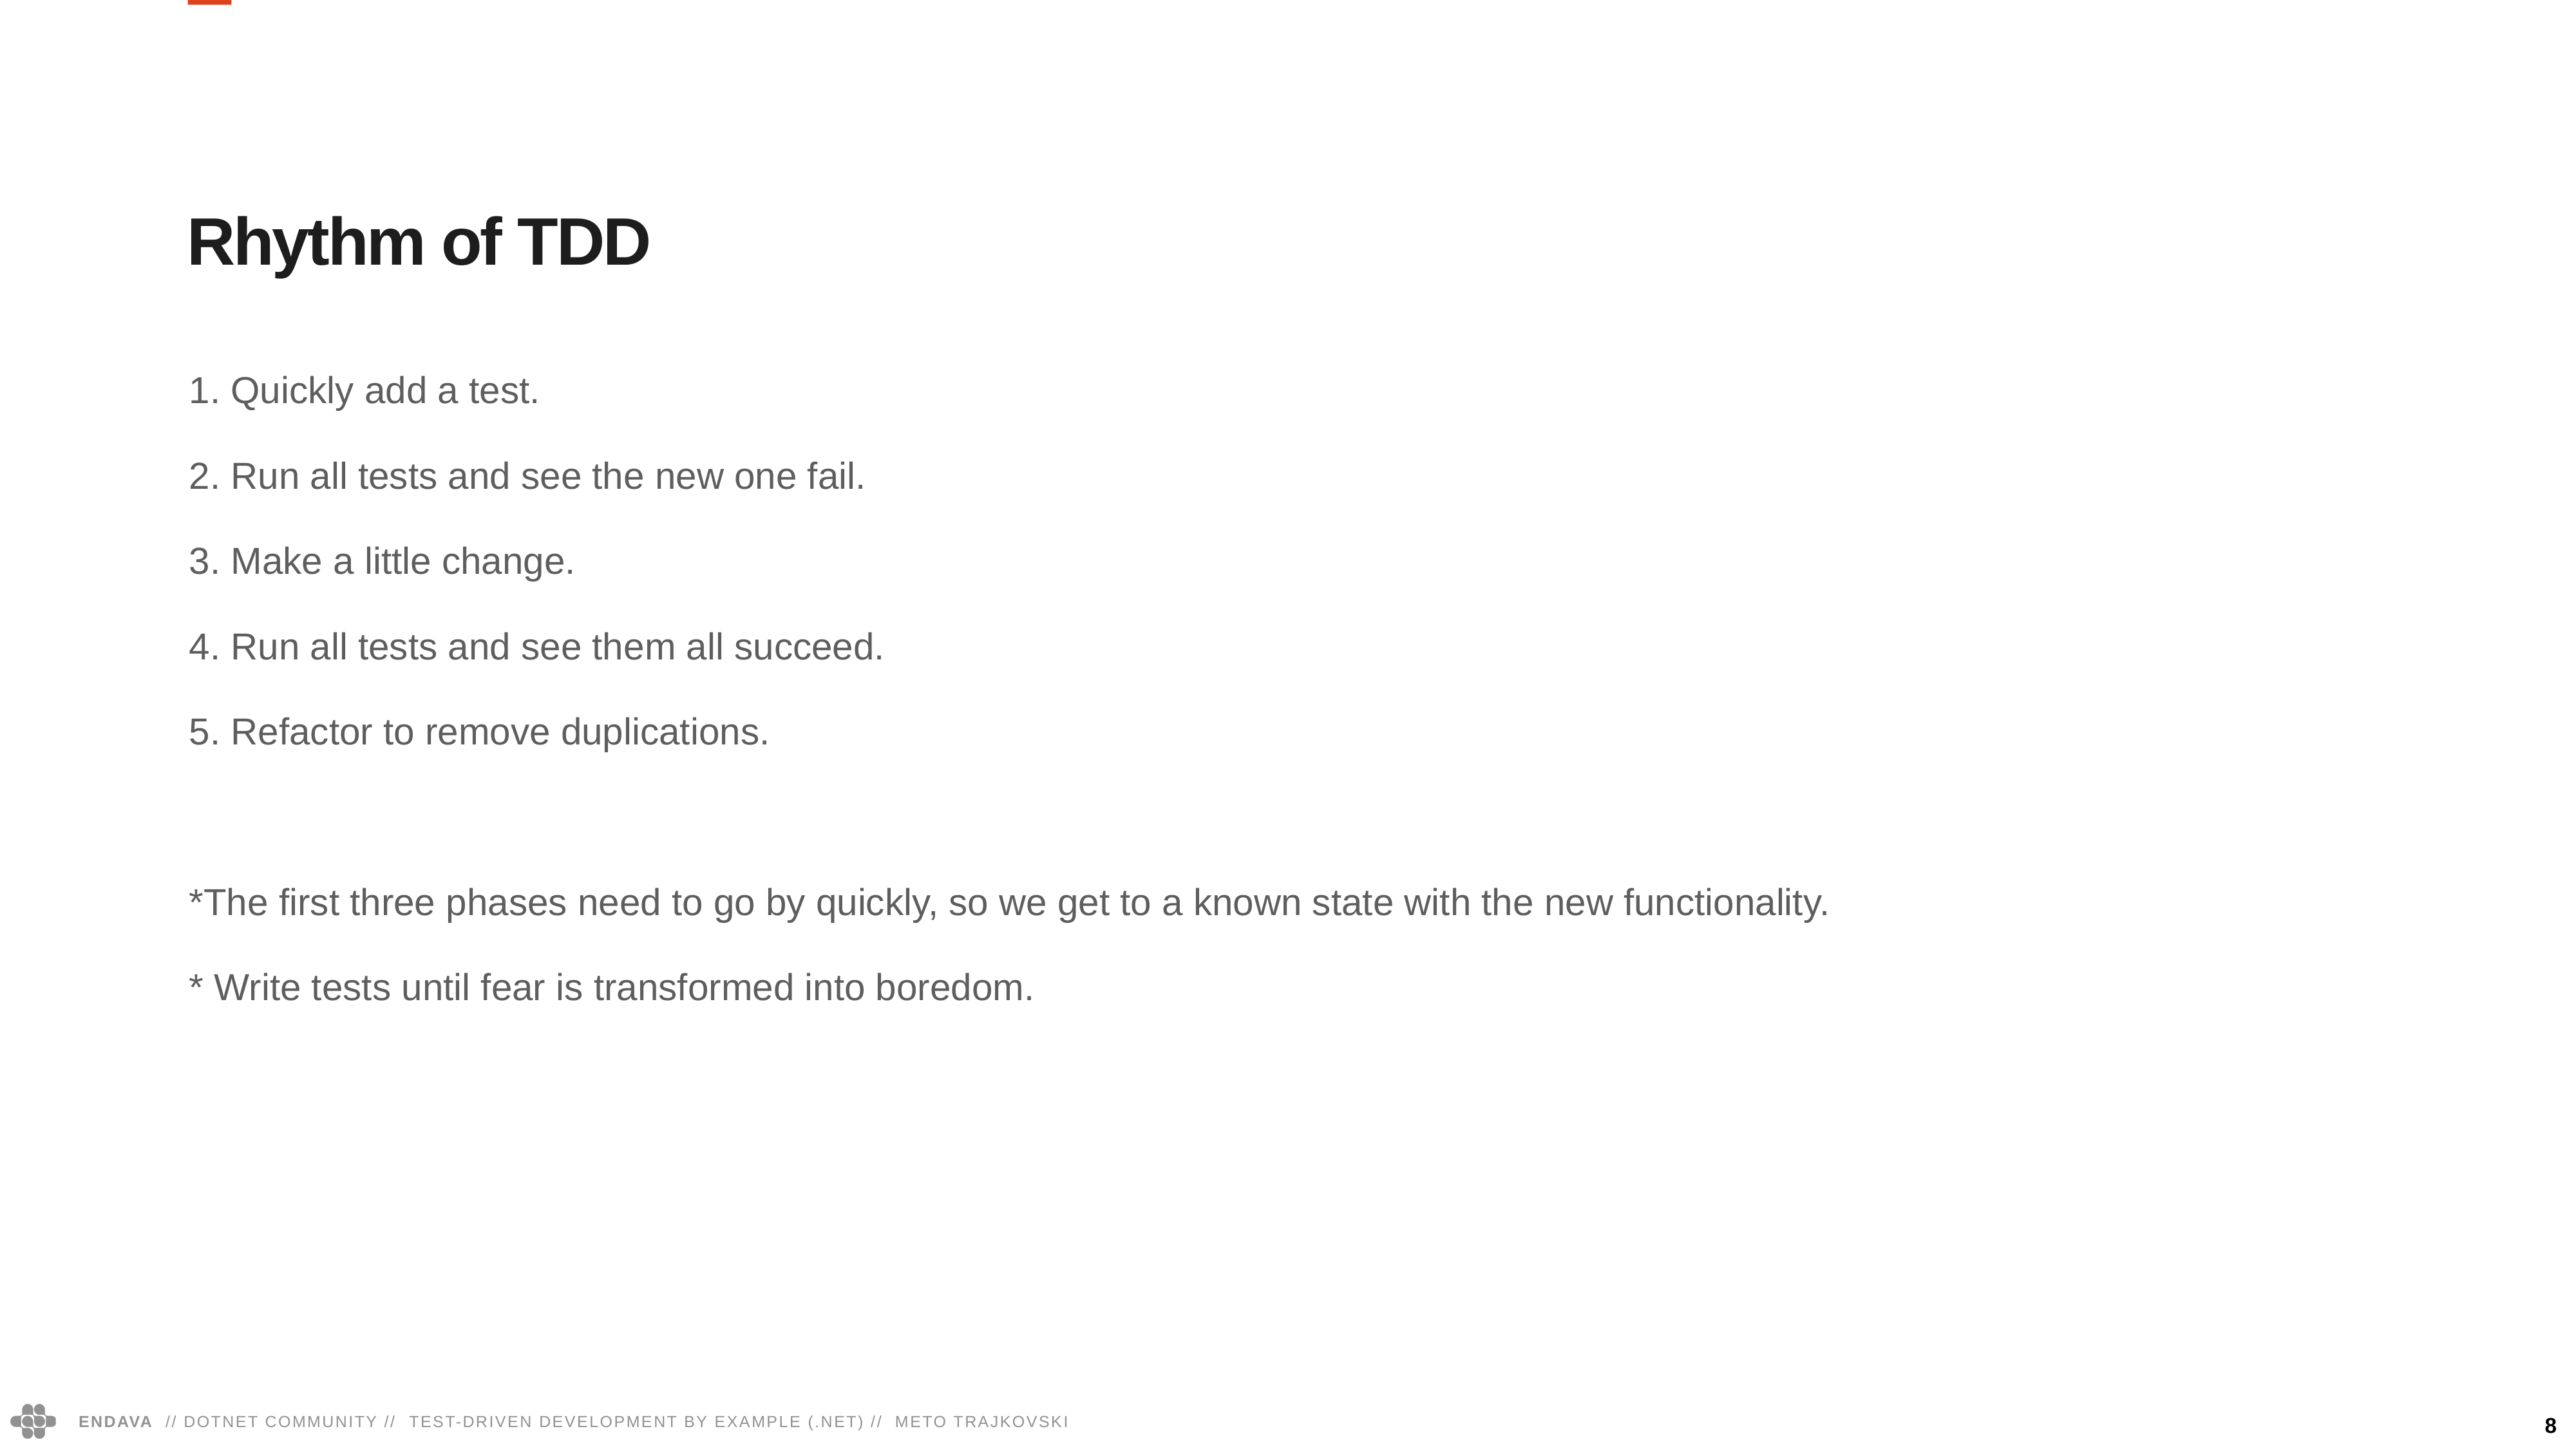

Rhythm of TDD
1. Quickly add a test.
2. Run all tests and see the new one fail.
3. Make a little change.
4. Run all tests and see them all succeed.
5. Refactor to remove duplications.

*The first three phases need to go by quickly, so we get to a known state with the new functionality.
* Write tests until fear is transformed into boredom.
8